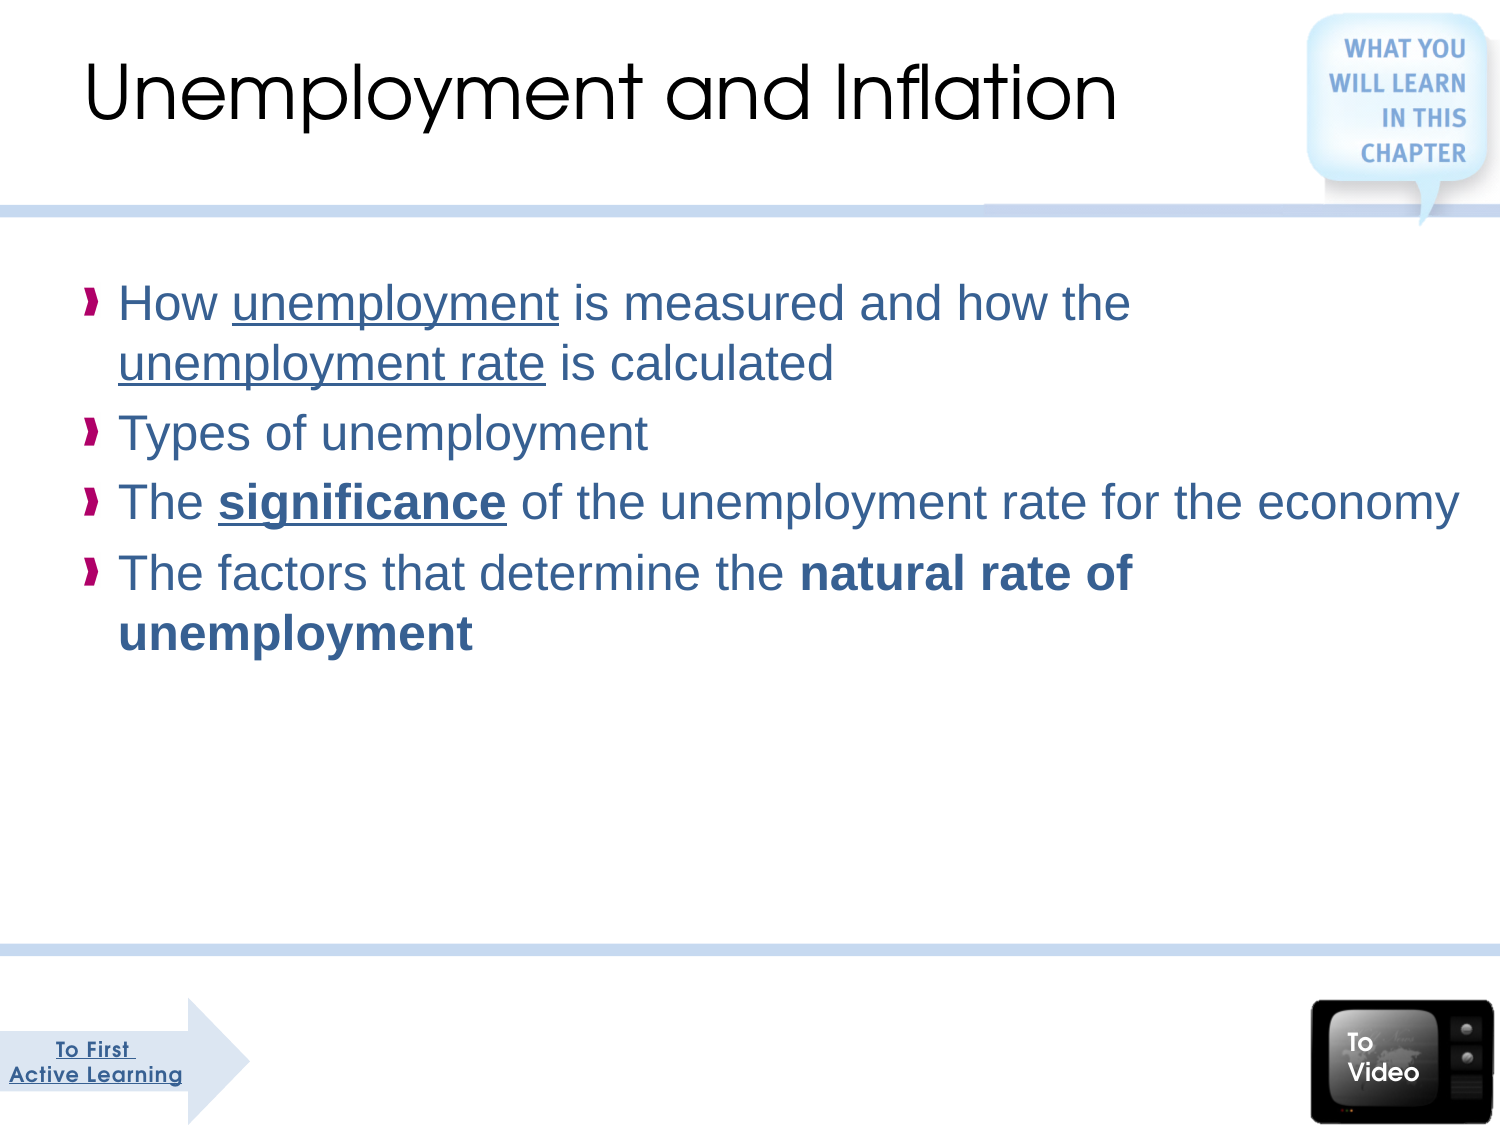

Unemployment and Inflation
How unemployment is measured and how the unemployment rate is calculated
Types of unemployment
The significance of the unemployment rate for the economy
The factors that determine the natural rate of unemployment
To Video
To First
Active Learning